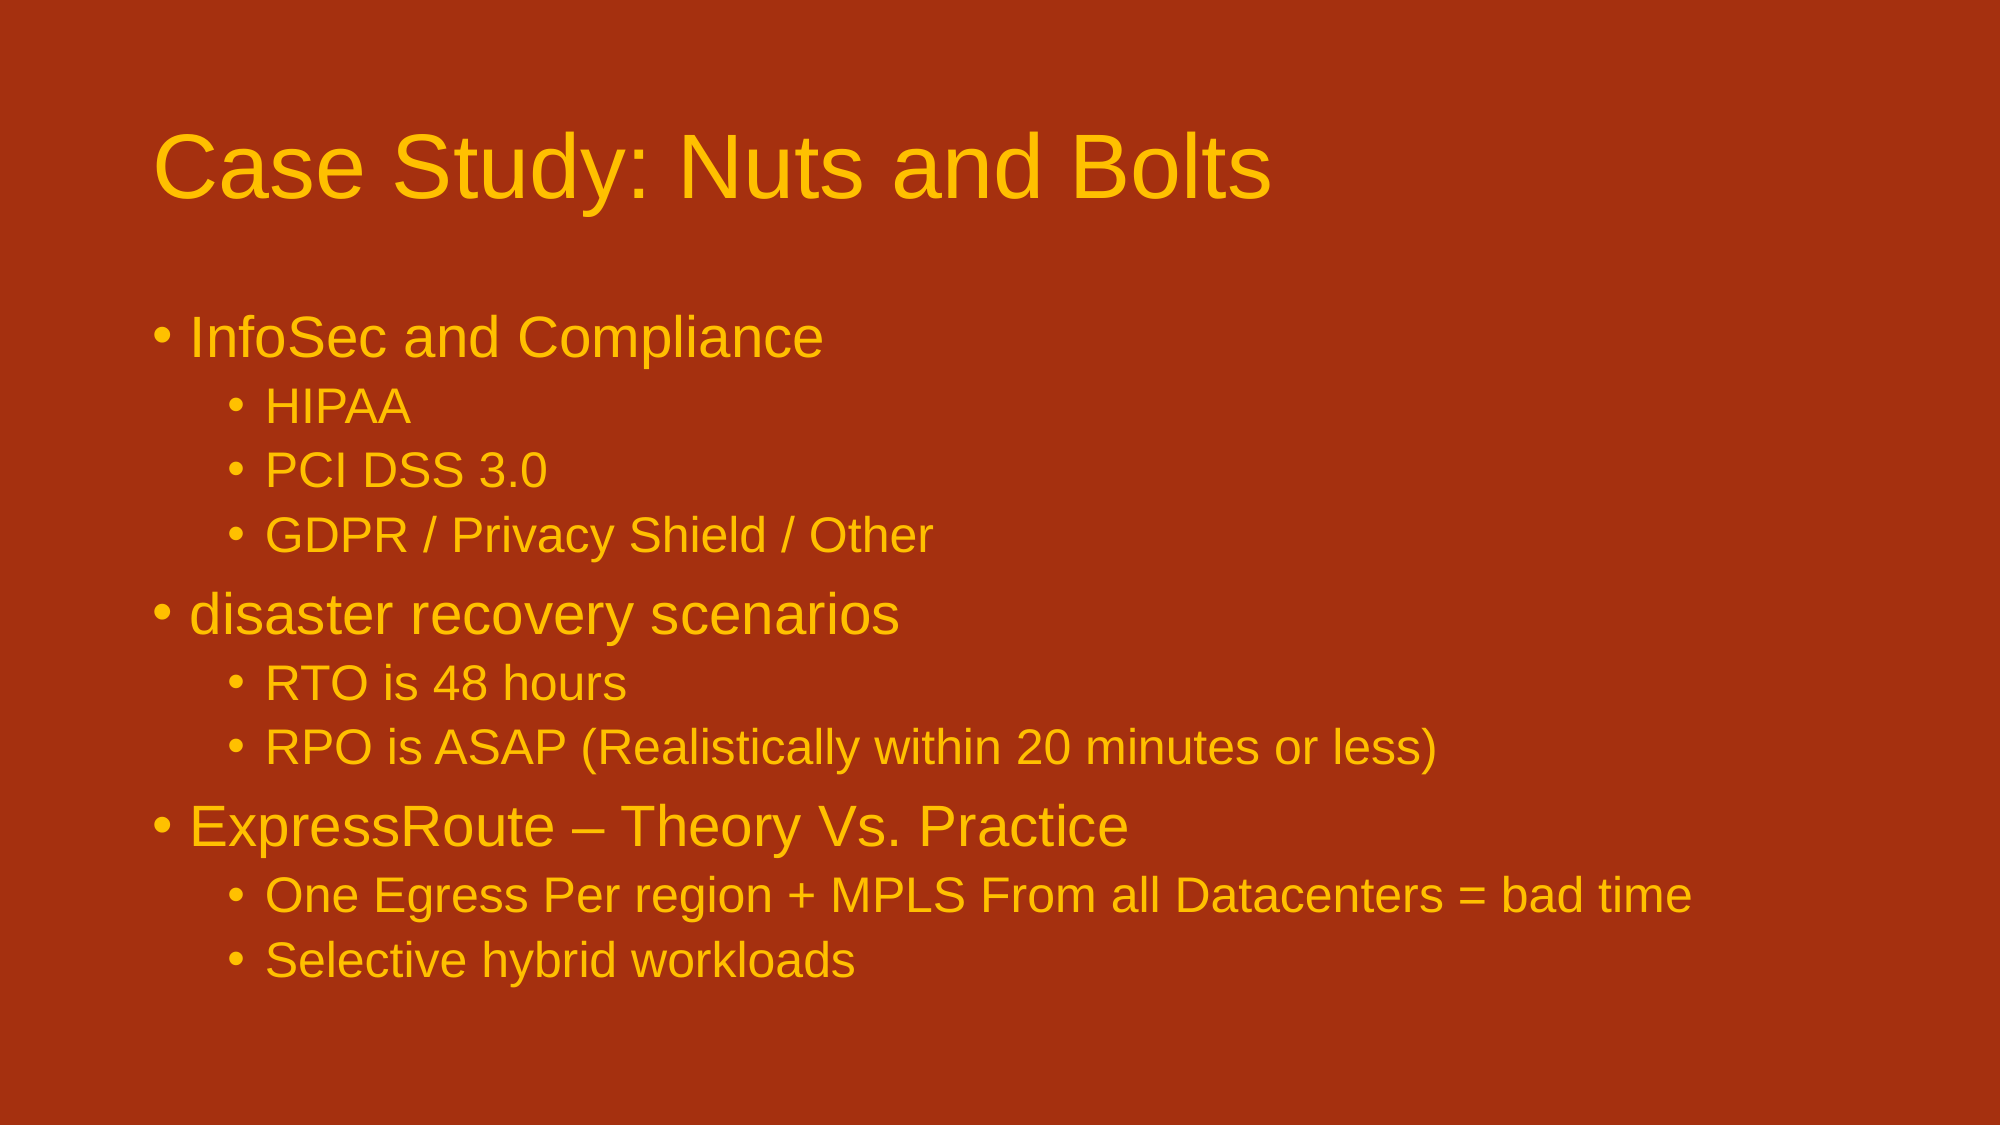

# Case Study: Nuts and Bolts
InfoSec and Compliance
HIPAA
PCI DSS 3.0
GDPR / Privacy Shield / Other
disaster recovery scenarios
RTO is 48 hours
RPO is ASAP (Realistically within 20 minutes or less)
ExpressRoute – Theory Vs. Practice
One Egress Per region + MPLS From all Datacenters = bad time
Selective hybrid workloads